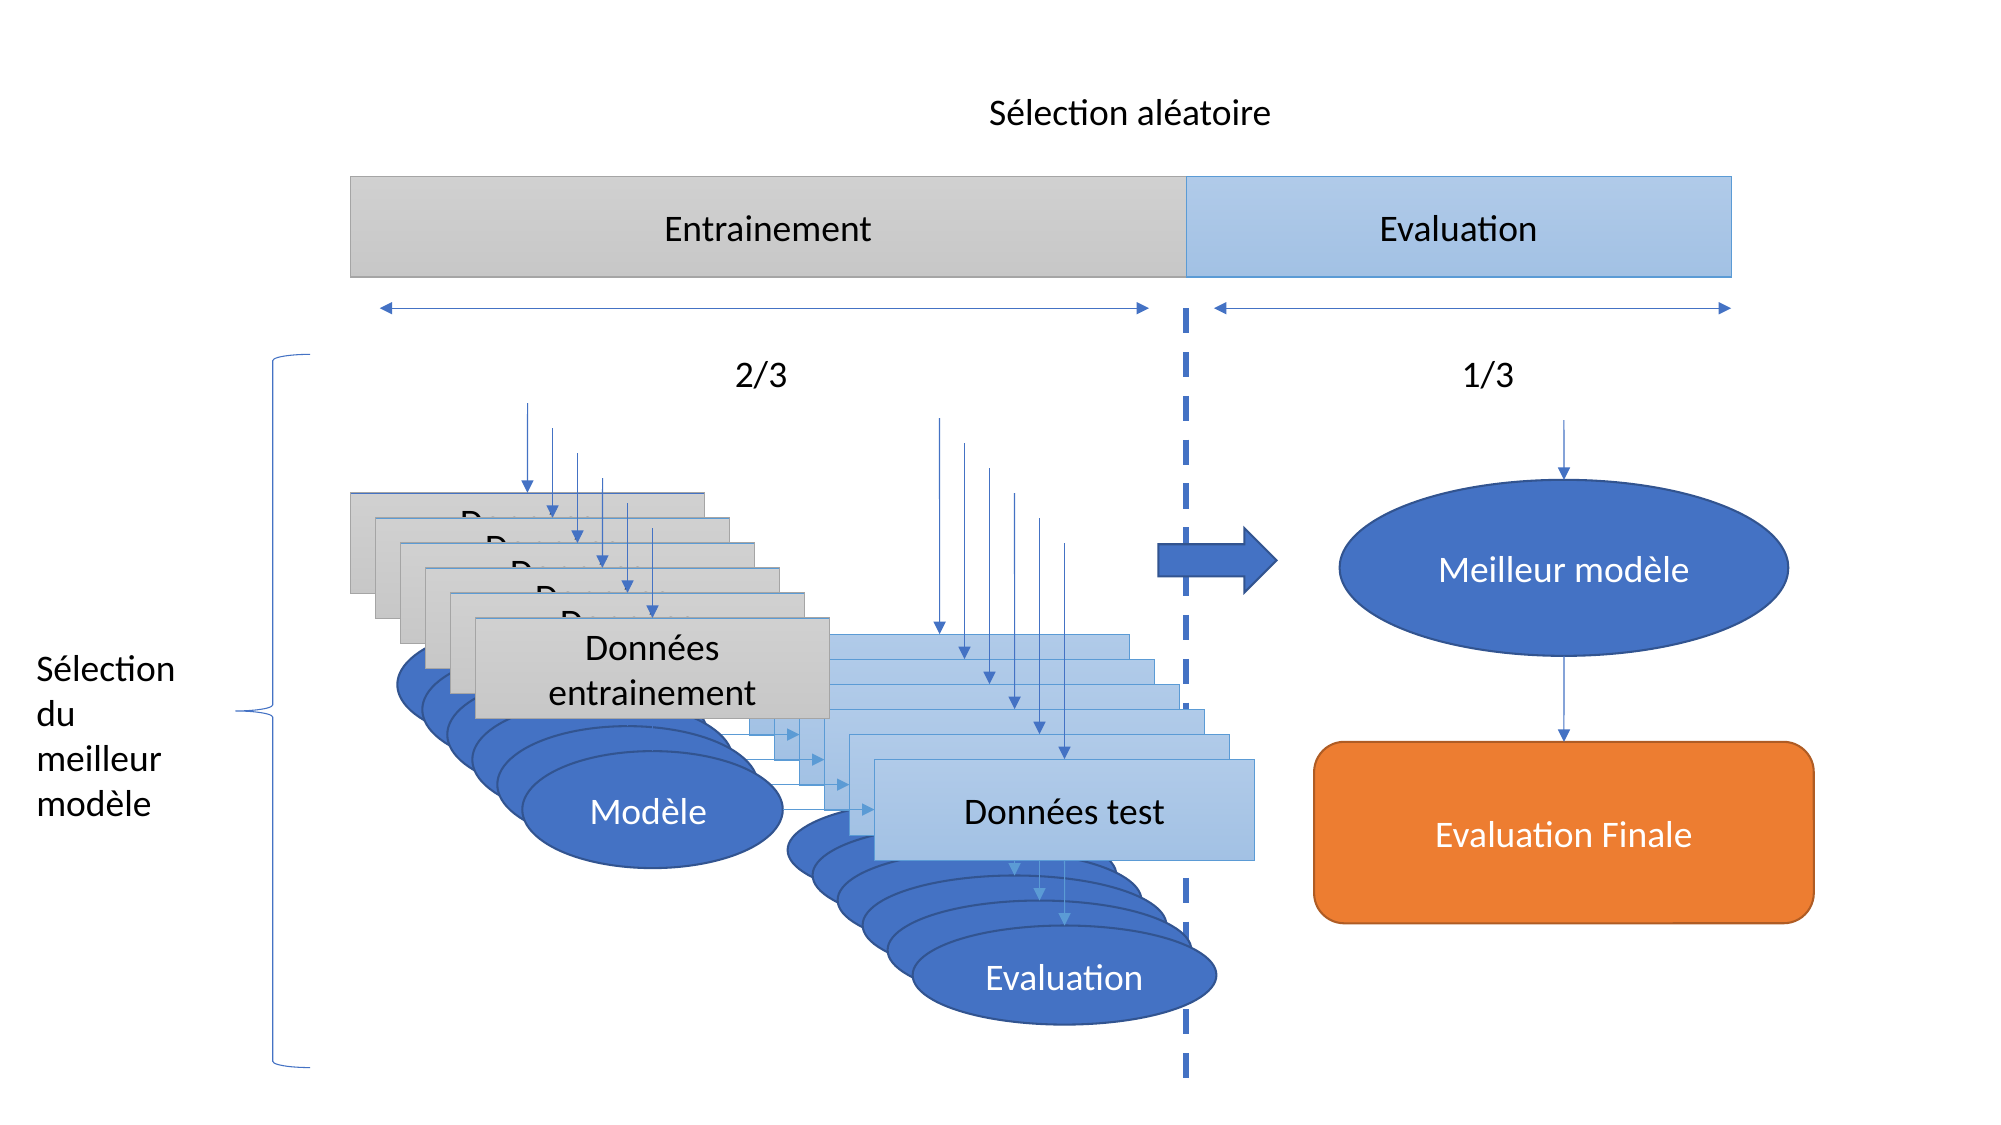

Sélection aléatoire
Entrainement
Evaluation
2/3
1/3

Données entrainement
Modèle
Données test
Evaluation
Données entrainement
Modèle
Données test
Evaluation
Données entrainement
Modèle
Données test
Evaluation
Données entrainement
Modèle
Données test
Evaluation
Meilleur modèle
Données entrainement
Modèle
Données test
Evaluation
Données entrainement
Modèle
Données test
Evaluation

Sélection
du
meilleur modèle
Evaluation Finale